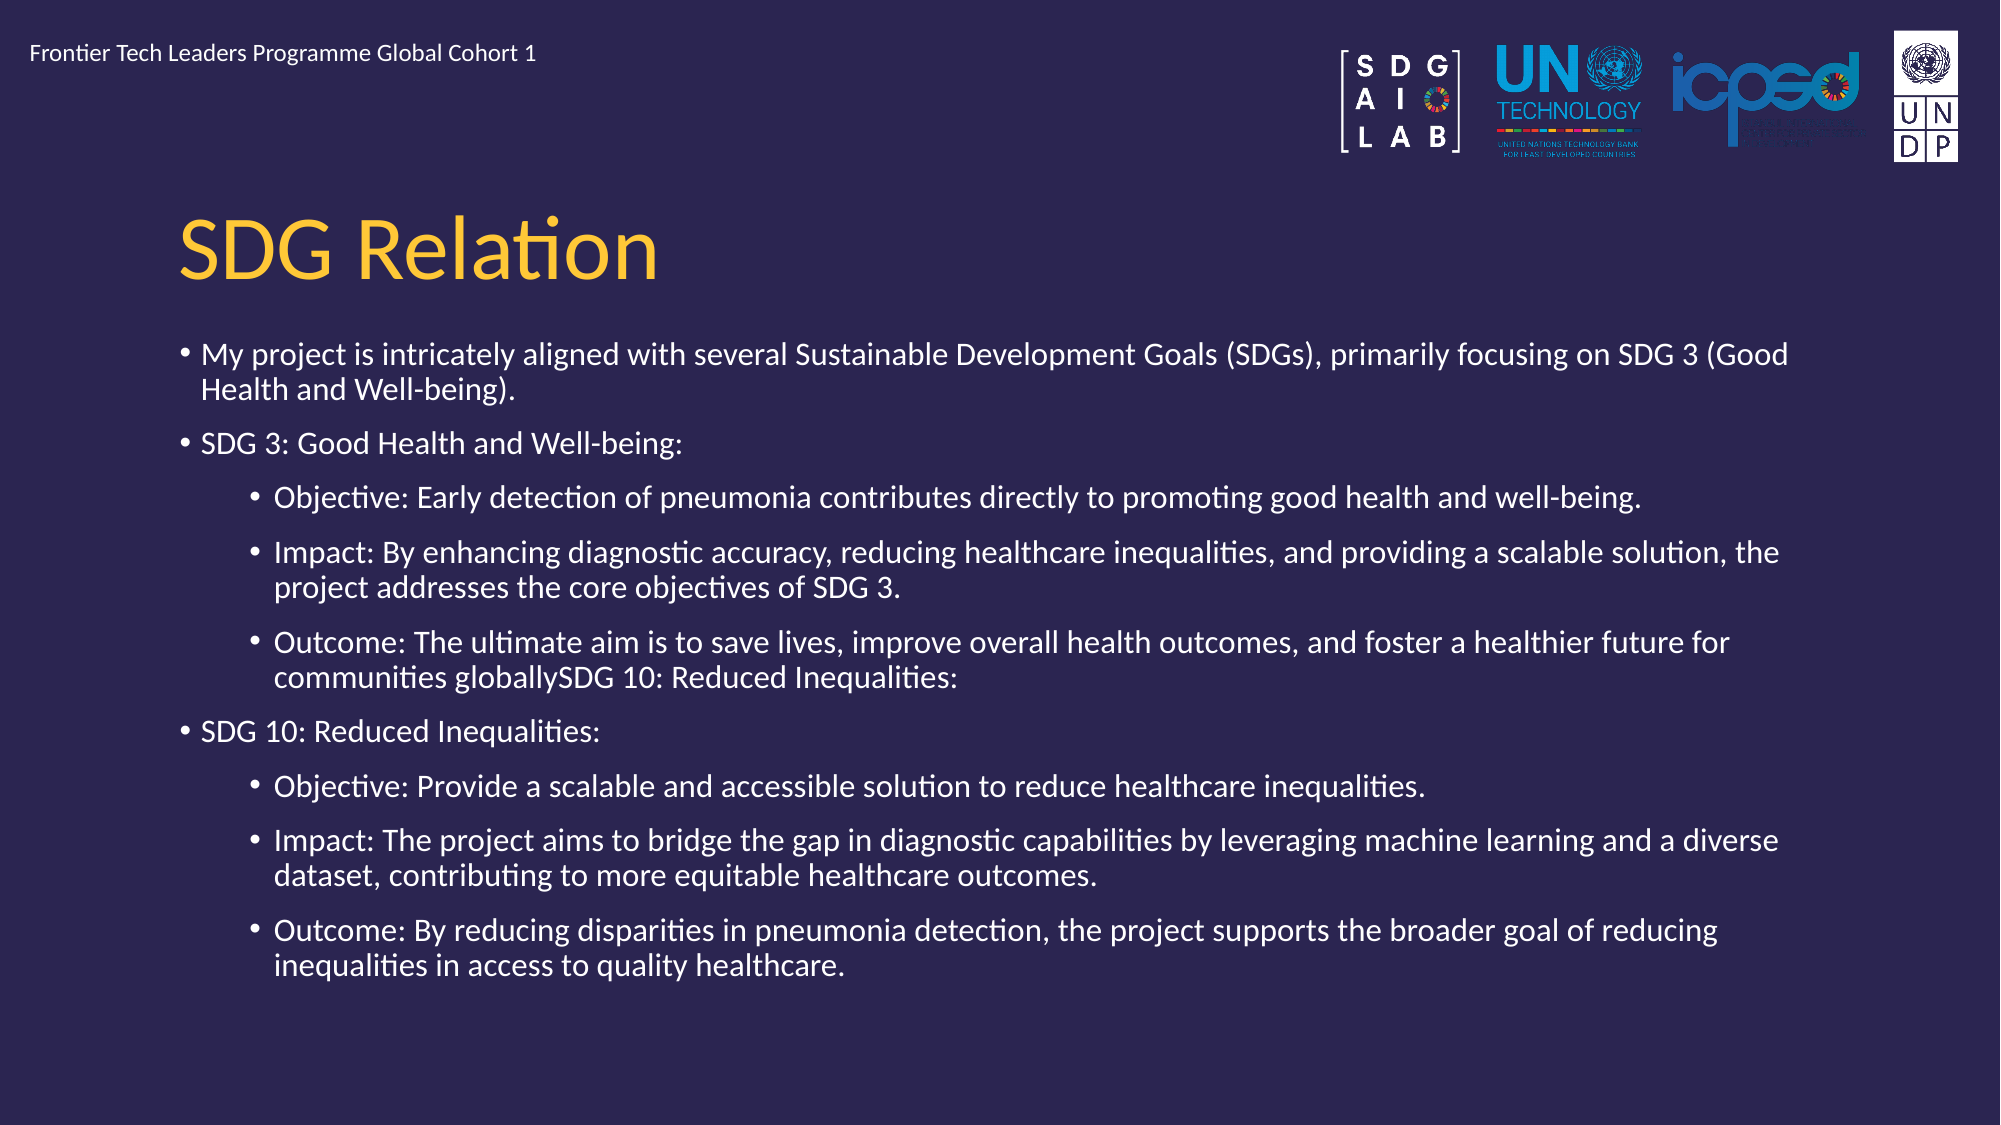

Frontier Tech Leaders Programme Global Cohort 1
# SDG Relation
My project is intricately aligned with several Sustainable Development Goals (SDGs), primarily focusing on SDG 3 (Good Health and Well-being).
SDG 3: Good Health and Well-being:
Objective: Early detection of pneumonia contributes directly to promoting good health and well-being.
Impact: By enhancing diagnostic accuracy, reducing healthcare inequalities, and providing a scalable solution, the project addresses the core objectives of SDG 3.
Outcome: The ultimate aim is to save lives, improve overall health outcomes, and foster a healthier future for communities globallySDG 10: Reduced Inequalities:
SDG 10: Reduced Inequalities:
Objective: Provide a scalable and accessible solution to reduce healthcare inequalities.
Impact: The project aims to bridge the gap in diagnostic capabilities by leveraging machine learning and a diverse dataset, contributing to more equitable healthcare outcomes.
Outcome: By reducing disparities in pneumonia detection, the project supports the broader goal of reducing inequalities in access to quality healthcare.